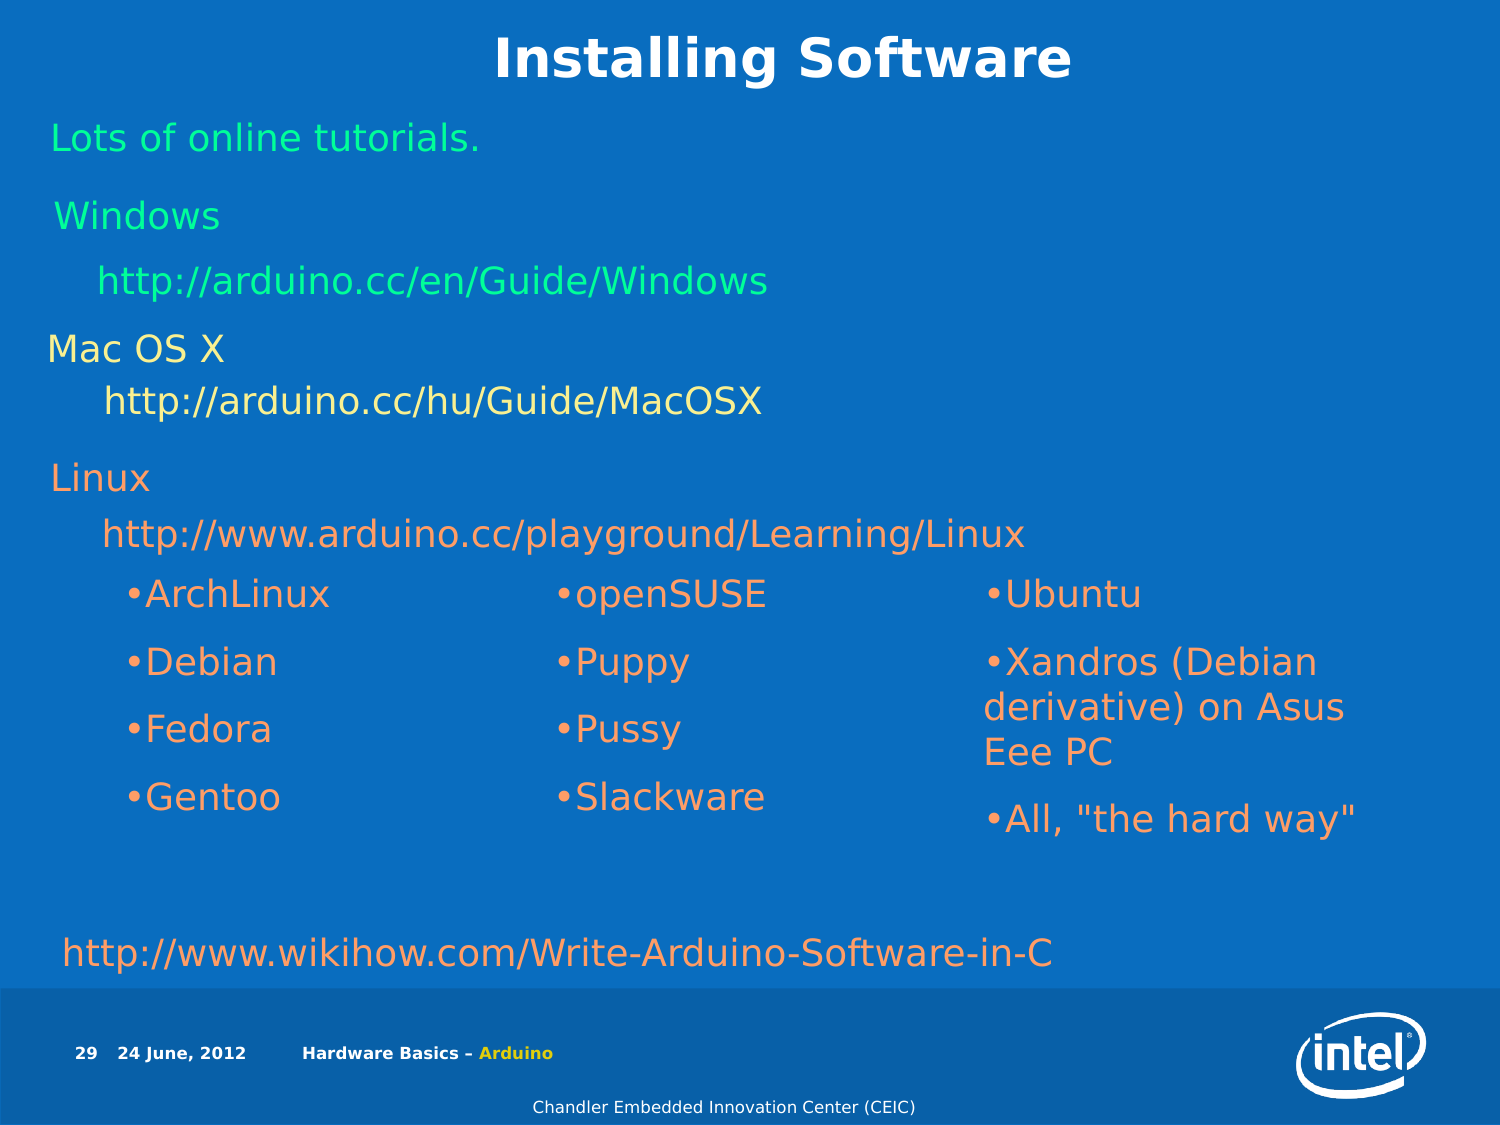

# Installing Software
Lots of online tutorials.
Windows
http://arduino.cc/en/Guide/Windows
Mac OS X
http://arduino.cc/hu/Guide/MacOSX
Linux
http://www.arduino.cc/playground/Learning/Linux
•ArchLinux
•Debian
•Fedora
•Gentoo
•openSUSE
•Puppy
•Pussy
•Slackware
•Ubuntu
•Xandros (Debian derivative) on Asus Eee PC
•All, "the hard way"
http://www.wikihow.com/Write-Arduino-Software-in-C
29
24 June, 2012
Hardware Basics – Arduino